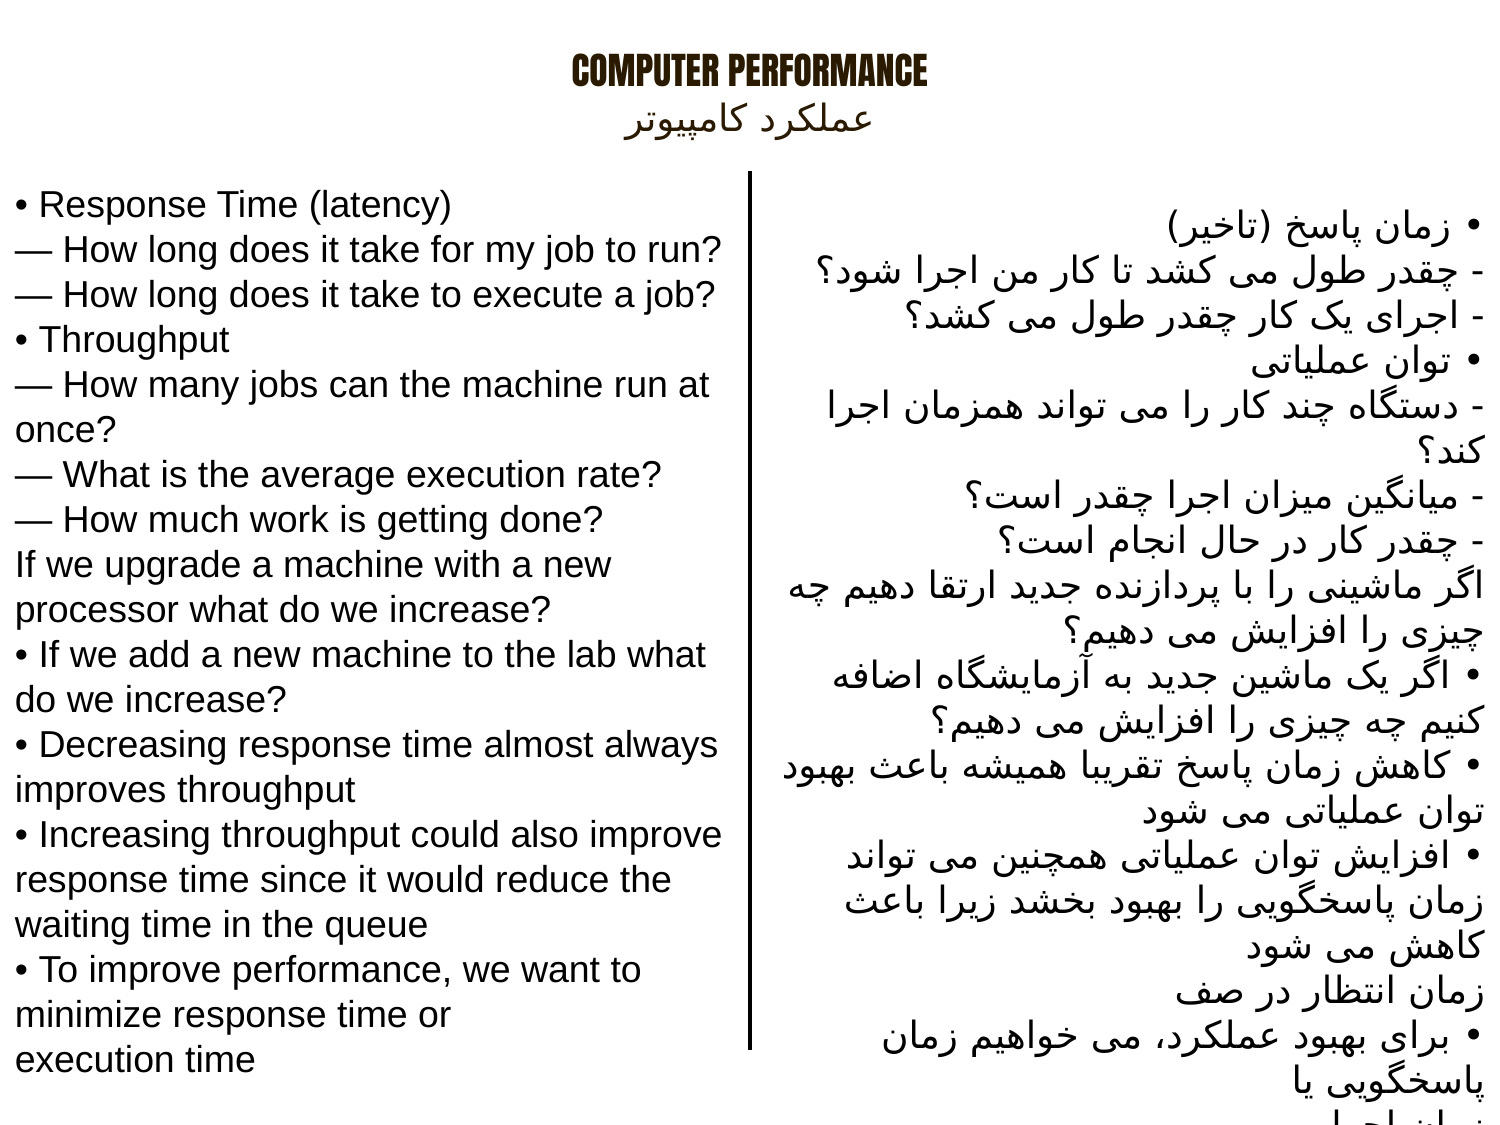

COMPUTER PERFORMANCE
عملکرد کامپیوتر
• Response Time (latency)
— How long does it take for my job to run?
— How long does it take to execute a job?
• Throughput
— How many jobs can the machine run at once?
— What is the average execution rate?
— How much work is getting done?
If we upgrade a machine with a new processor what do we increase?
• If we add a new machine to the lab what do we increase?
• Decreasing response time almost always improves throughput
• Increasing throughput could also improve response time since it would reduce the
waiting time in the queue
• To improve performance, we want to minimize response time or
execution time
• زمان پاسخ (تاخیر)
- چقدر طول می کشد تا کار من اجرا شود؟
- اجرای یک کار چقدر طول می کشد؟
• توان عملیاتی
- دستگاه چند کار را می تواند همزمان اجرا کند؟
- میانگین میزان اجرا چقدر است؟
- چقدر کار در حال انجام است؟
اگر ماشینی را با پردازنده جدید ارتقا دهیم چه چیزی را افزایش می دهیم؟
• اگر یک ماشین جدید به آزمایشگاه اضافه کنیم چه چیزی را افزایش می دهیم؟
• کاهش زمان پاسخ تقریبا همیشه باعث بهبود توان عملیاتی می شود
• افزایش توان عملیاتی همچنین می تواند زمان پاسخگویی را بهبود بخشد زیرا باعث کاهش می شود
زمان انتظار در صف
• برای بهبود عملکرد، می خواهیم زمان پاسخگویی یا
زمان اجرا